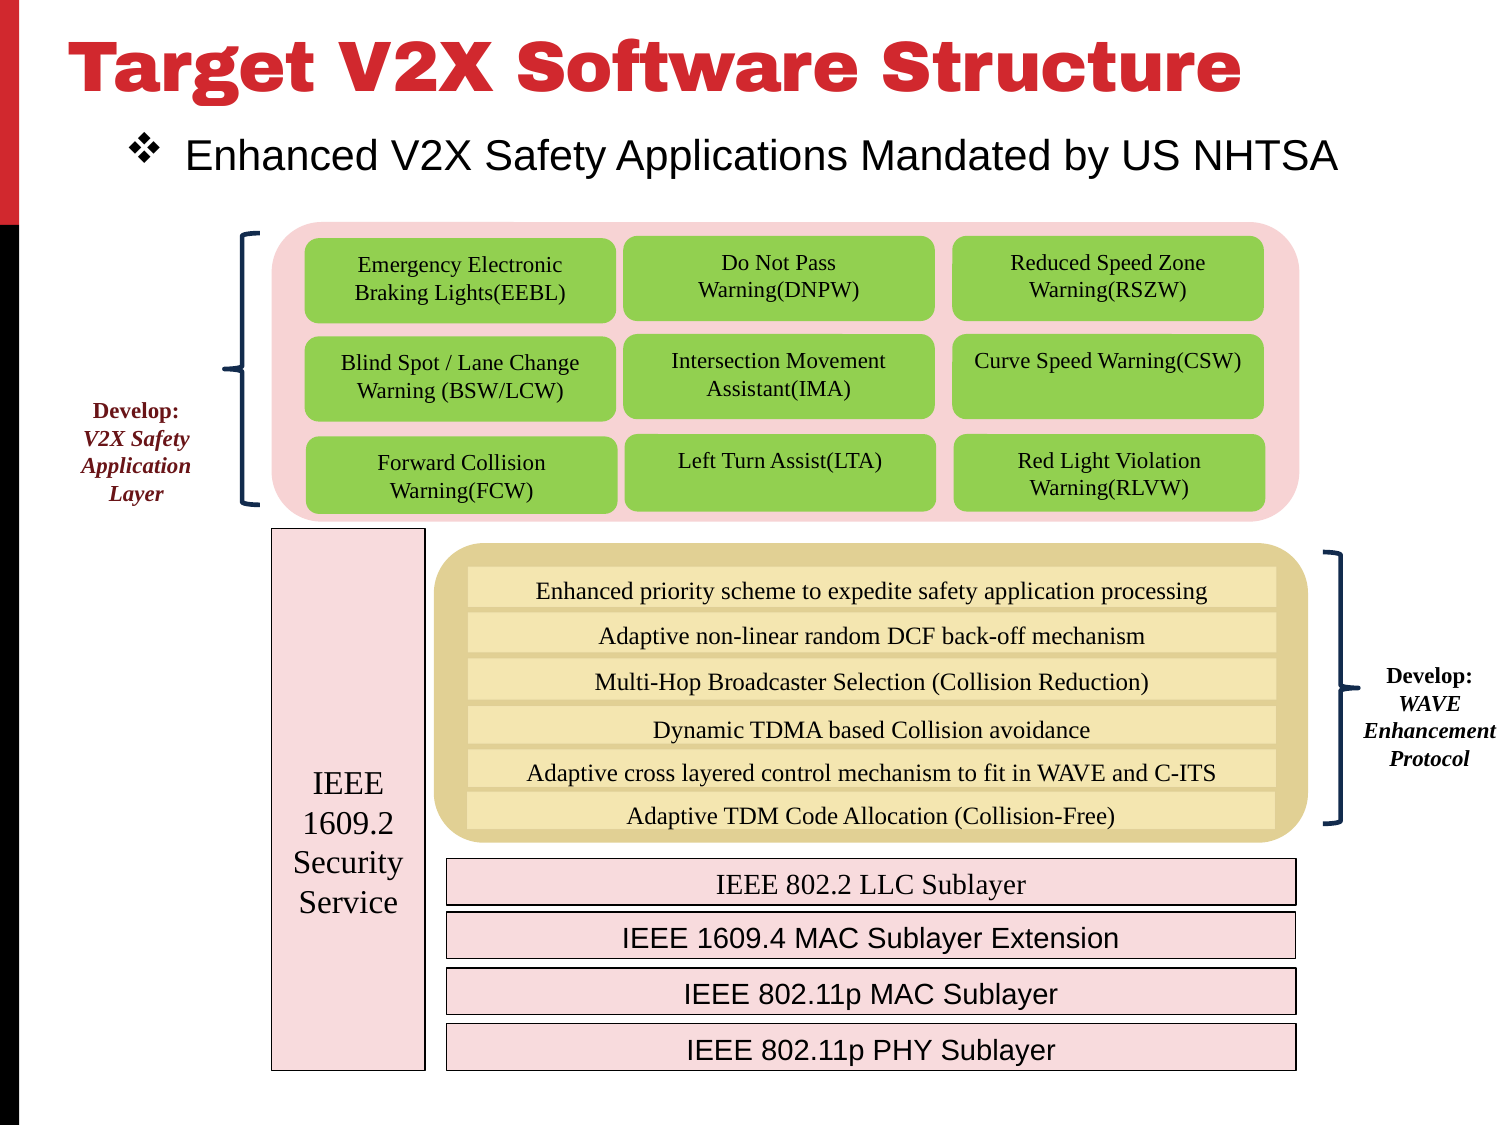

# Target V2X Software Structure
Enhanced V2X Safety Applications Mandated by US NHTSA

Do Not Pass Warning(DNPW)
Reduced Speed Zone Warning(RSZW)
Emergency Electronic Braking Lights(EEBL)
Intersection Movement Assistant(IMA)
Curve Speed Warning(CSW)
Blind Spot / Lane Change Warning (BSW/LCW)
Develop:
V2X Safety
Application
Layer
Left Turn Assist(LTA)
Red Light Violation Warning(RLVW)
Forward Collision Warning(FCW)

IEEE 1609.2
Security Service

Enhanced priority scheme to expedite safety application processing
Adaptive non-linear random DCF back-off mechanism
Develop:
WAVE
Enhancement
Protocol
Multi-Hop Broadcaster Selection (Collision Reduction)
Dynamic TDMA based Collision avoidance

Adaptive cross layered control mechanism to fit in WAVE and C-ITS
Adaptive TDM Code Allocation (Collision-Free)
IEEE 802.2 LLC Sublayer
IEEE 1609.4 MAC Sublayer Extension
IEEE 802.11p MAC Sublayer
IEEE 802.11p PHY Sublayer